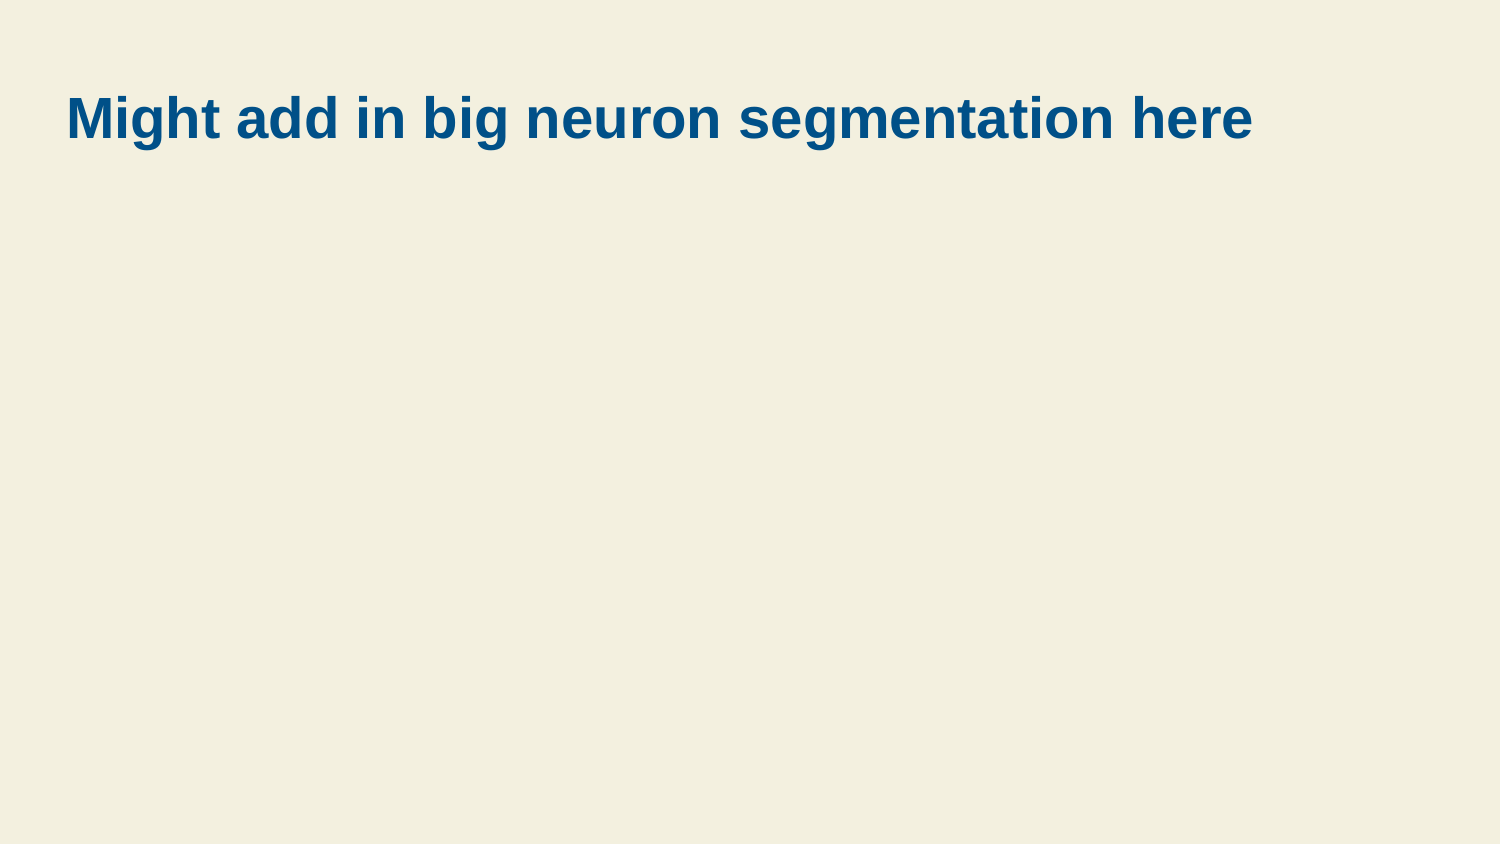

# Might add in big neuron segmentation here